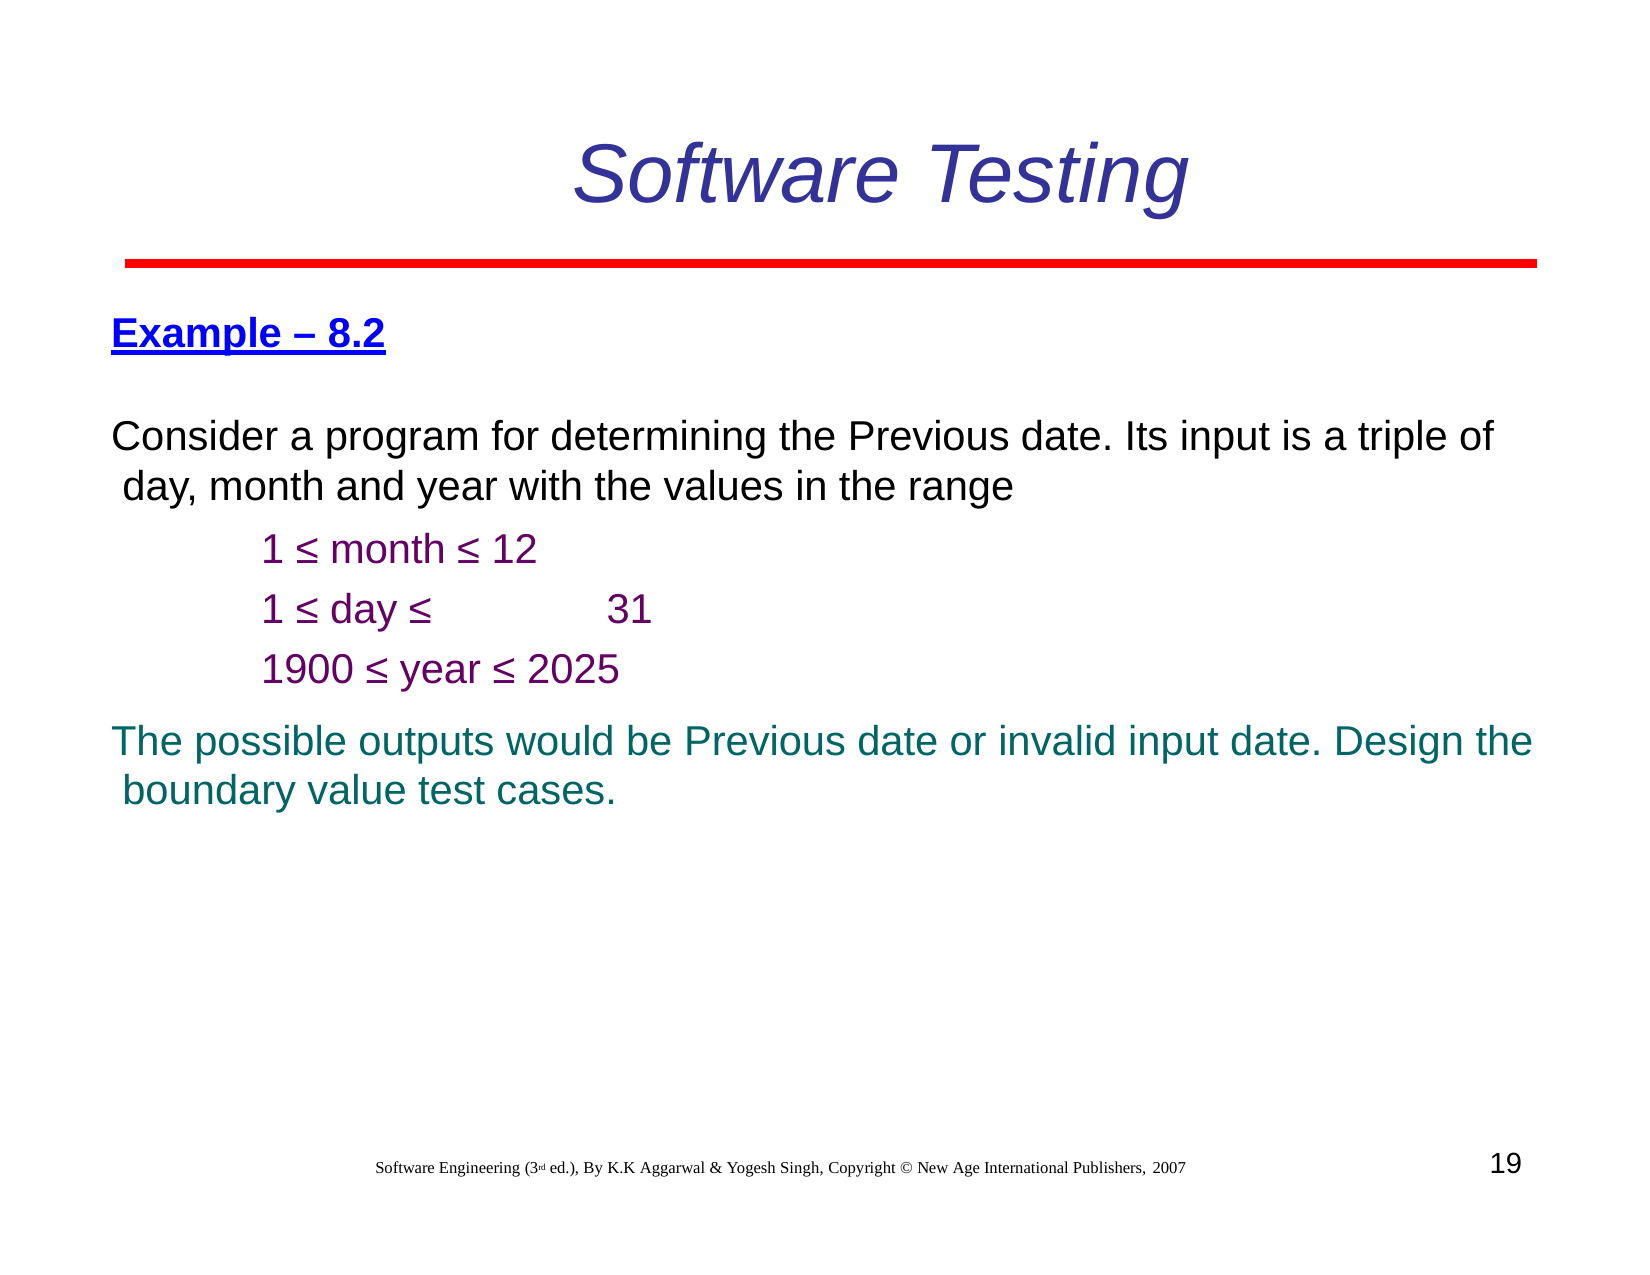

# Software Testing

Example – 8.2

Consider a program for determining the Previous date. Its input is a triple of  day, month and year with the values in the range
1 ≤ month ≤ 12
1 ≤ day ≤	31
1900 ≤ year ≤ 2025
The possible outputs would be Previous date or invalid input date. Design the  boundary value test cases.
19
Software Engineering (3rd  ed.), By K.K Aggarwal & Yogesh Singh, Copyright © New Age International Publishers, 2007